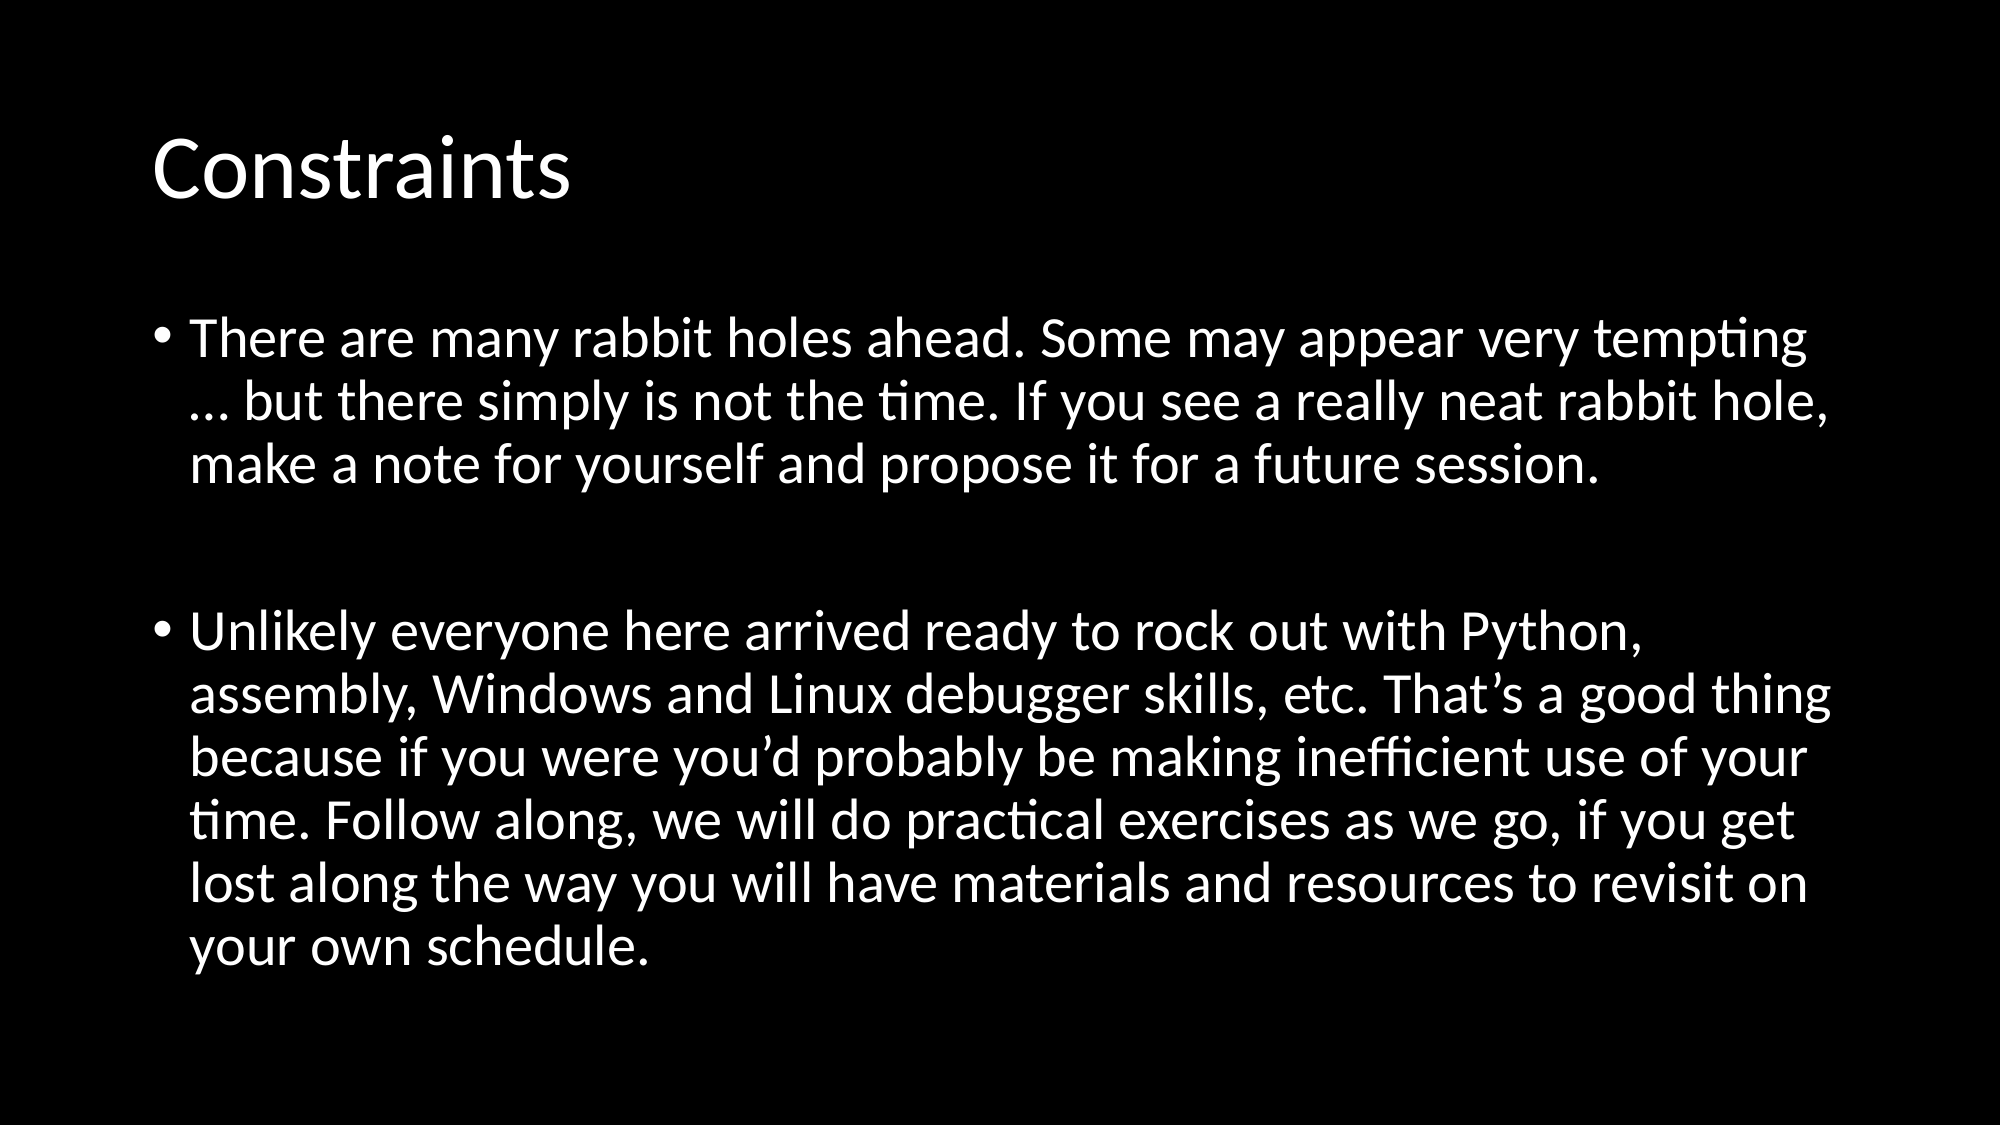

# Constraints
There are many rabbit holes ahead. Some may appear very tempting … but there simply is not the time. If you see a really neat rabbit hole, make a note for yourself and propose it for a future session.

Unlikely everyone here arrived ready to rock out with Python, assembly, Windows and Linux debugger skills, etc. That’s a good thing because if you were you’d probably be making inefficient use of your time. Follow along, we will do practical exercises as we go, if you get lost along the way you will have materials and resources to revisit on your own schedule.